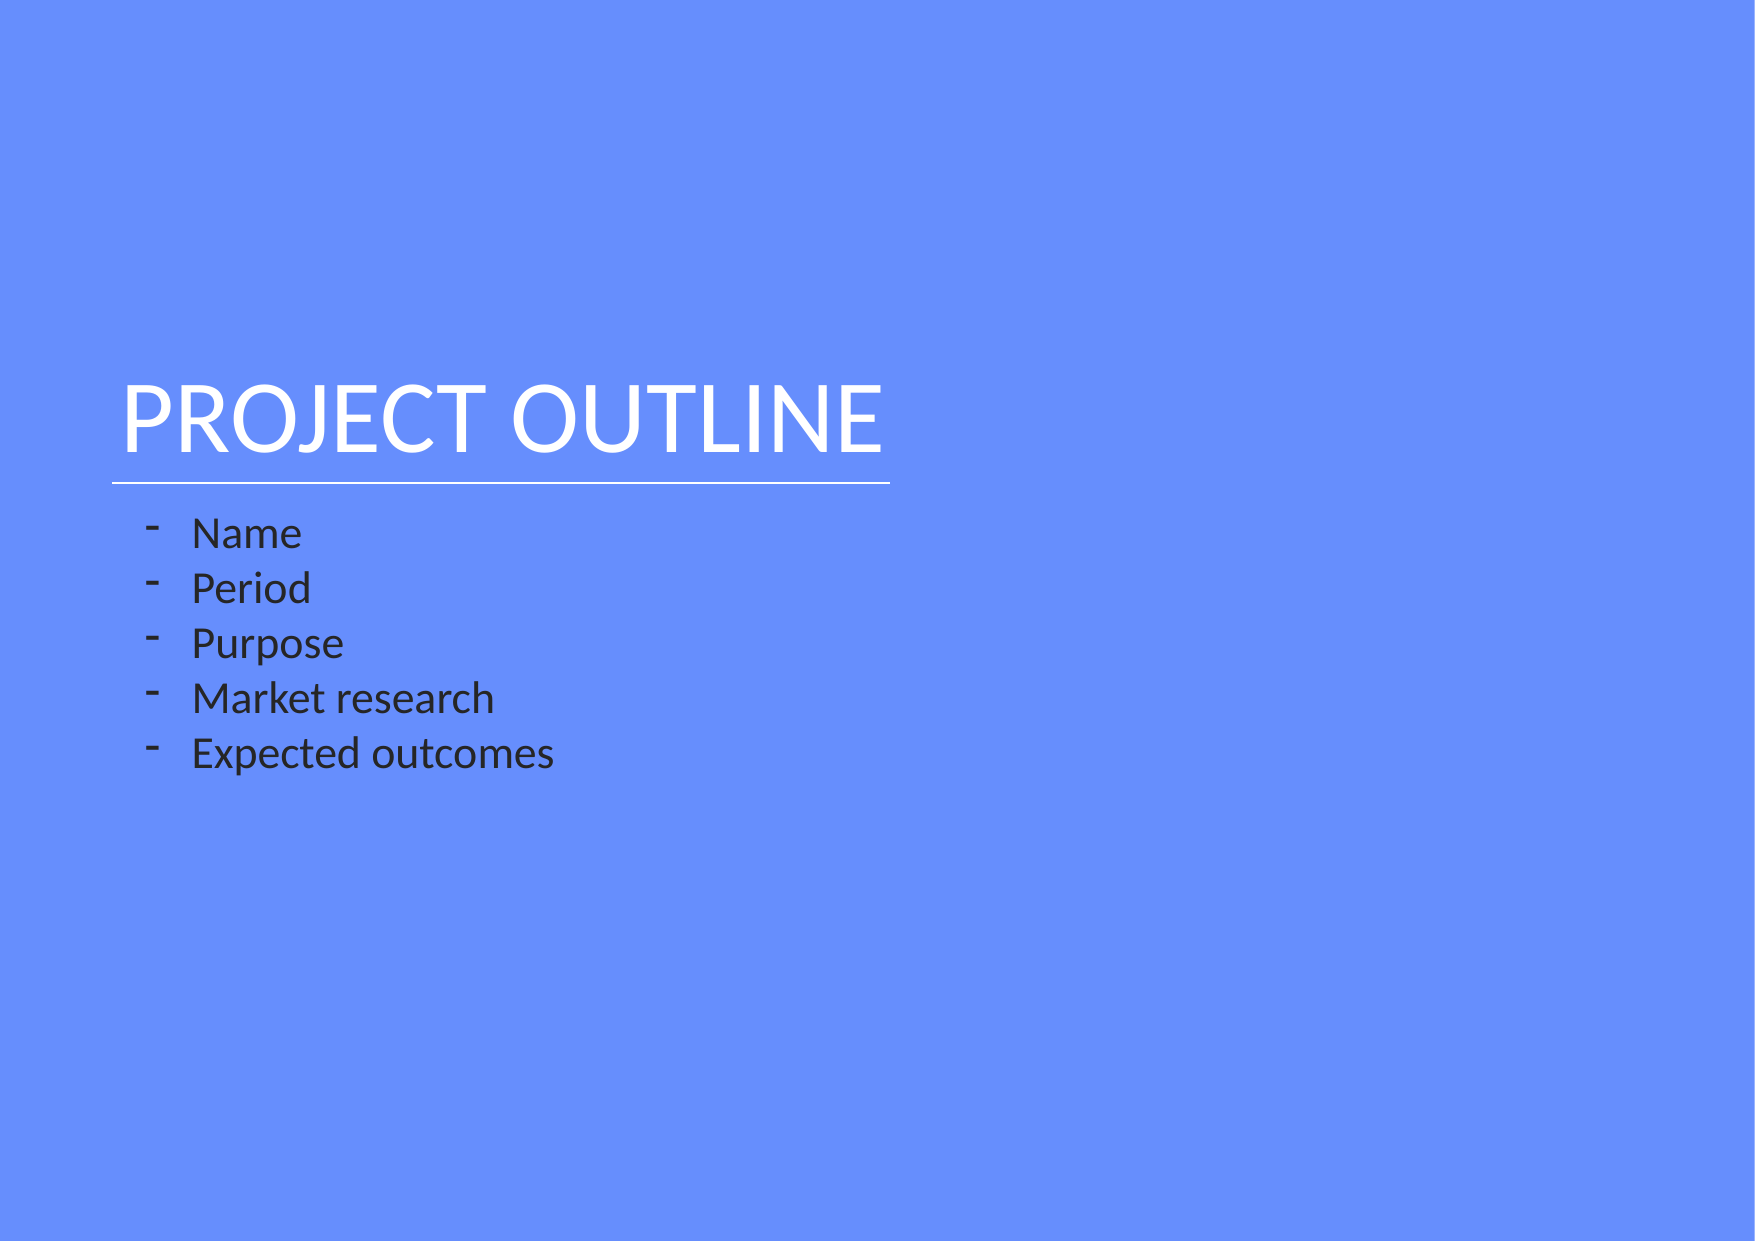

01
PROJECT OUTLINE
Name
Period
Purpose
Market research
Expected outcomes